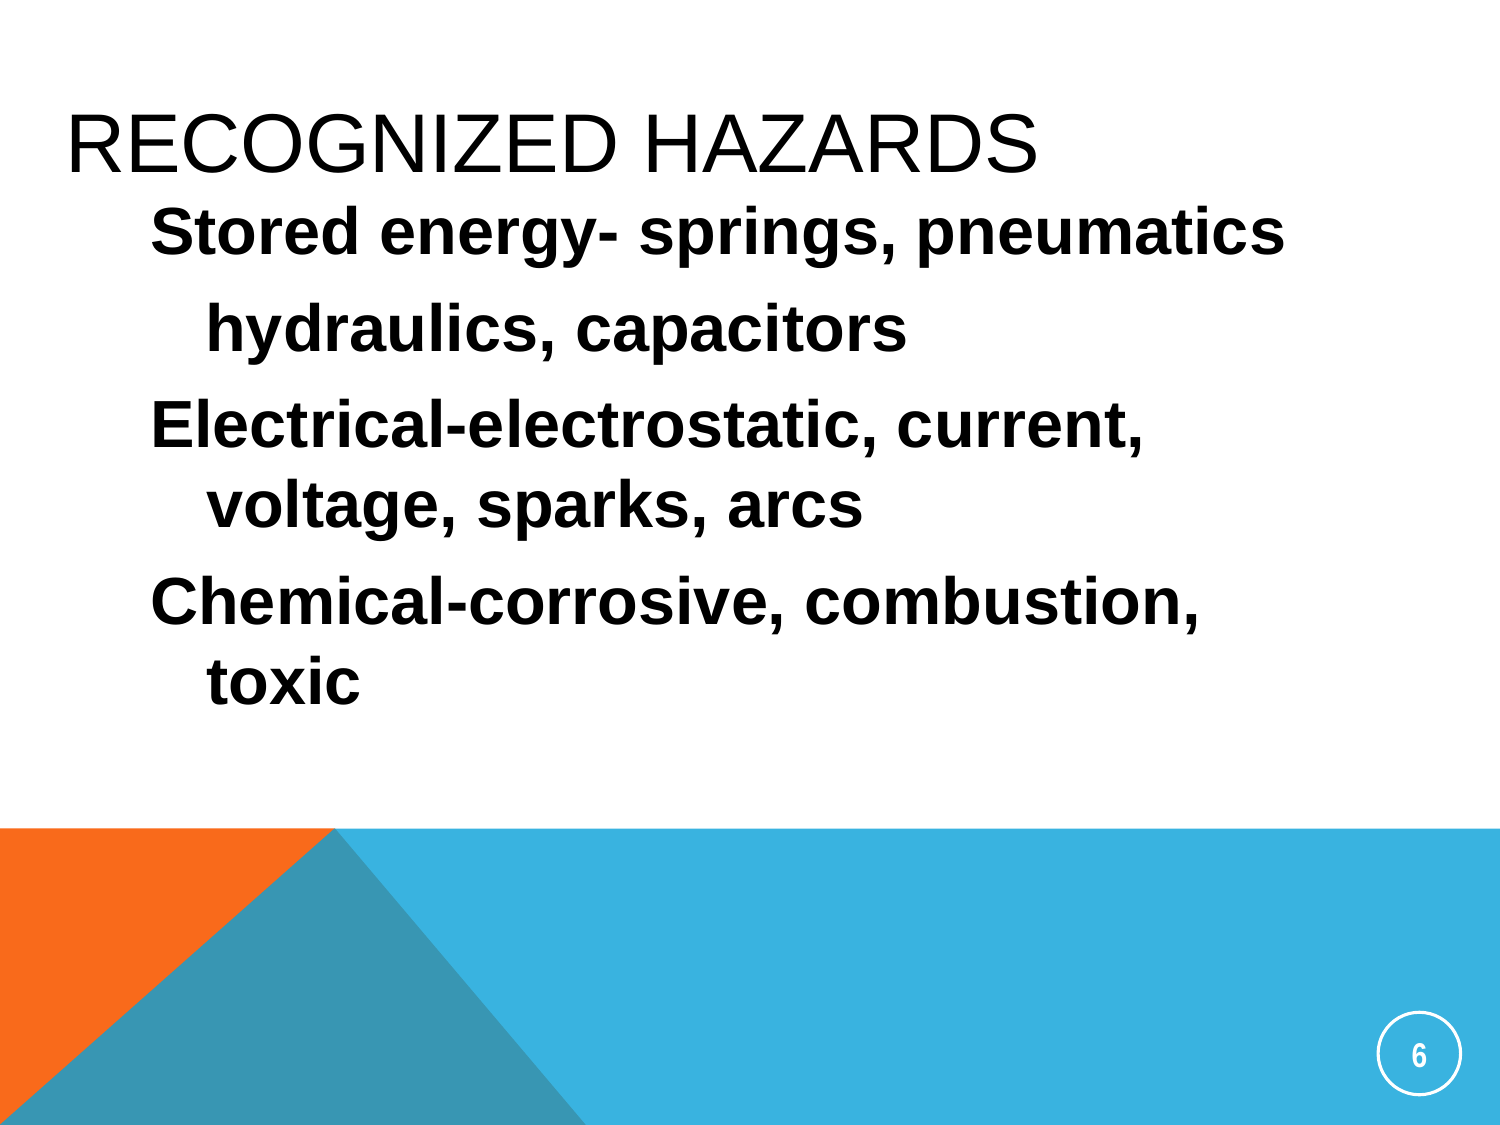

# Recognized Hazards
Stored energy- springs, pneumatics
   hydraulics, capacitors
Electrical-electrostatic, current, voltage, sparks, arcs
Chemical-corrosive, combustion, toxic

6